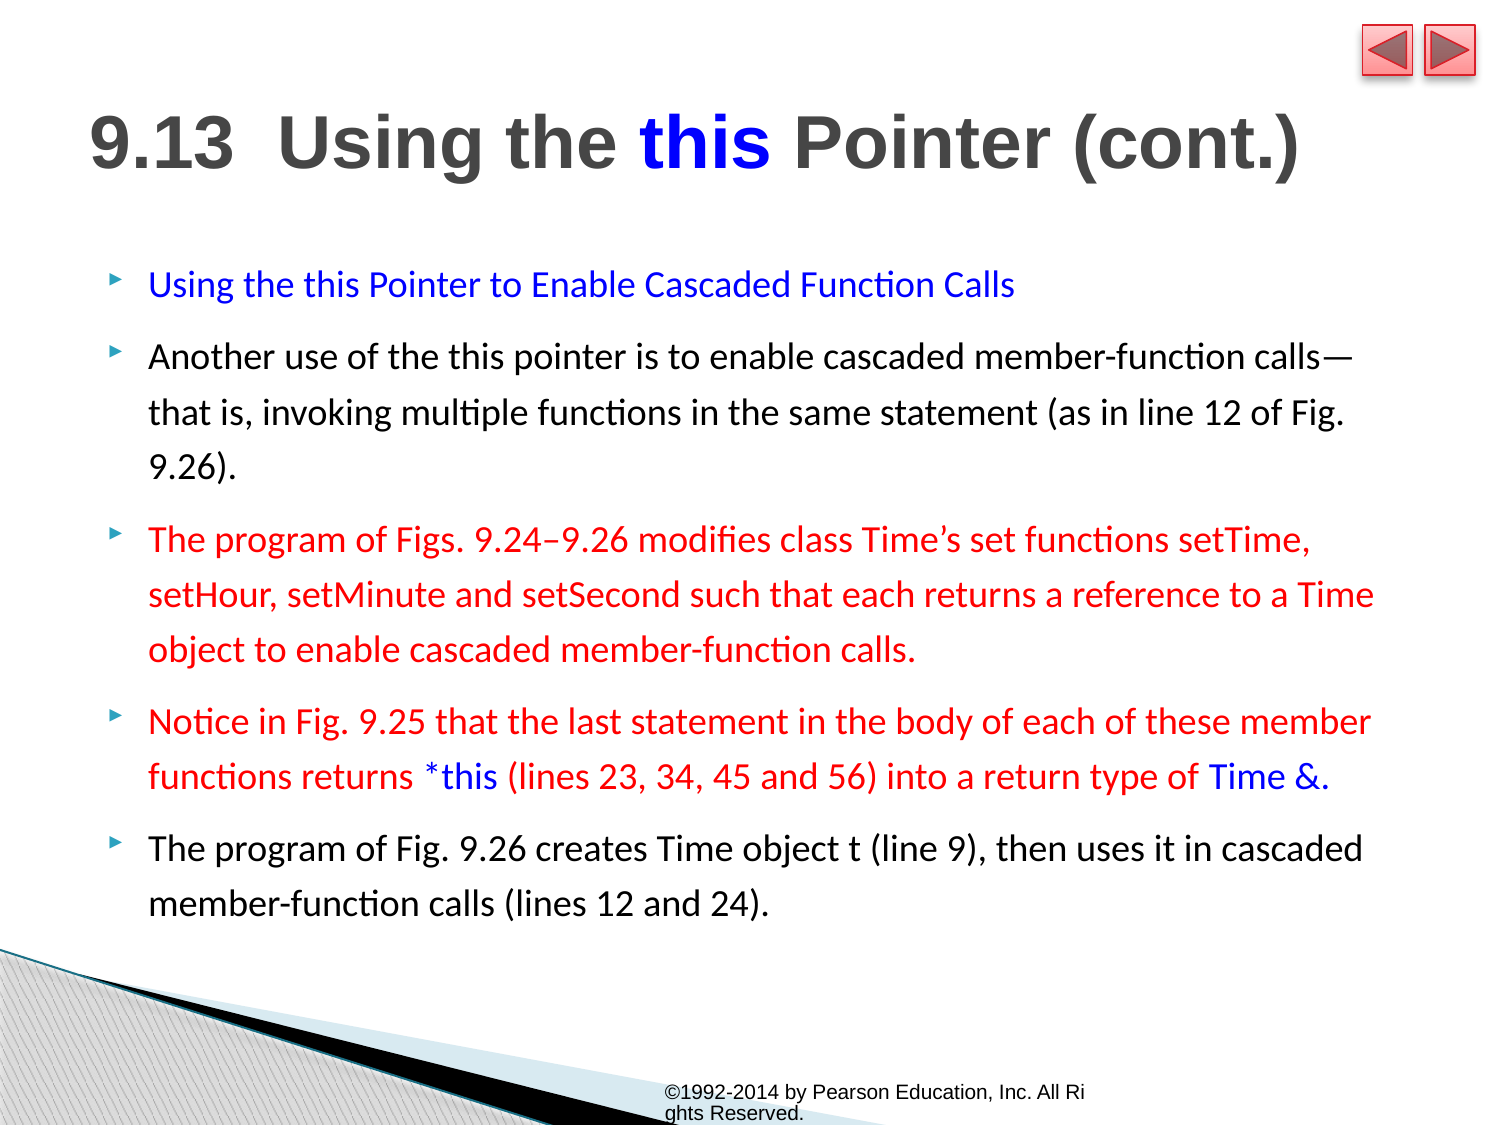

# 9.13  Using the this Pointer (cont.)
Using the this Pointer to Enable Cascaded Function Calls
Another use of the this pointer is to enable cascaded member-function calls—that is, invoking multiple functions in the same statement (as in line 12 of Fig. 9.26).
The program of Figs. 9.24–9.26 modifies class Time’s set functions setTime, setHour, setMinute and setSecond such that each returns a reference to a Time object to enable cascaded member-function calls.
Notice in Fig. 9.25 that the last statement in the body of each of these member functions returns *this (lines 23, 34, 45 and 56) into a return type of Time &.
The program of Fig. 9.26 creates Time object t (line 9), then uses it in cascaded member-function calls (lines 12 and 24).
©1992-2014 by Pearson Education, Inc. All Rights Reserved.